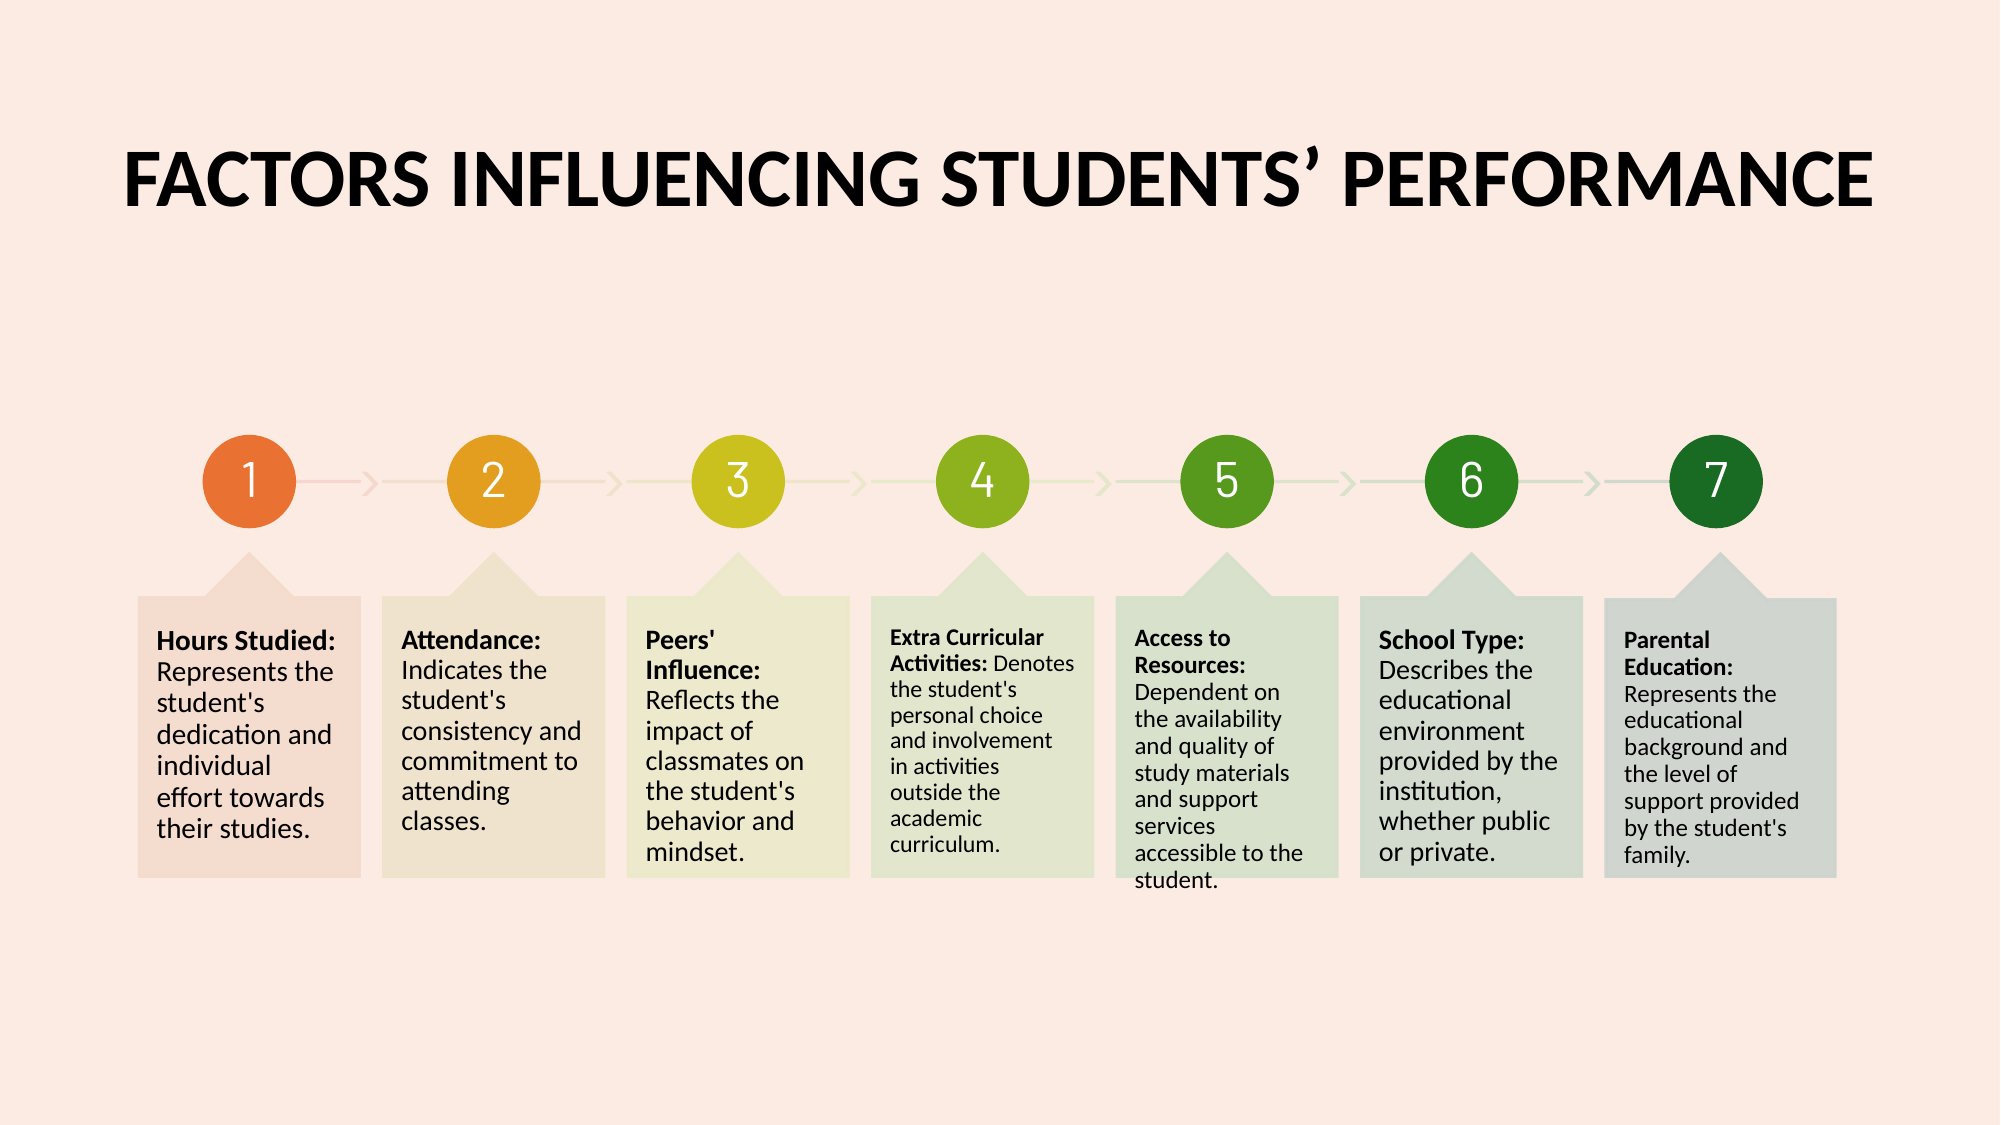

FACTORS INFLUENCING STUDENTS’ PERFORMANCE
1
Hours Studied: Represents the student's dedication and individual effort towards their studies.
2
Attendance: Indicates the student's consistency and commitment to attending classes.
3
Peers' Influence: Reflects the impact of classmates on the student's behavior and mindset.
4
Extra Curricular Activities: Denotes the student's personal choice and involvement in activities outside the academic curriculum.
5
Access to Resources: Dependent on the availability and quality of study materials and support services accessible to the student.
6
School Type: Describes the educational environment provided by the institution, whether public or private.
7
Parental Education: Represents the educational background and the level of support provided by the student's family.